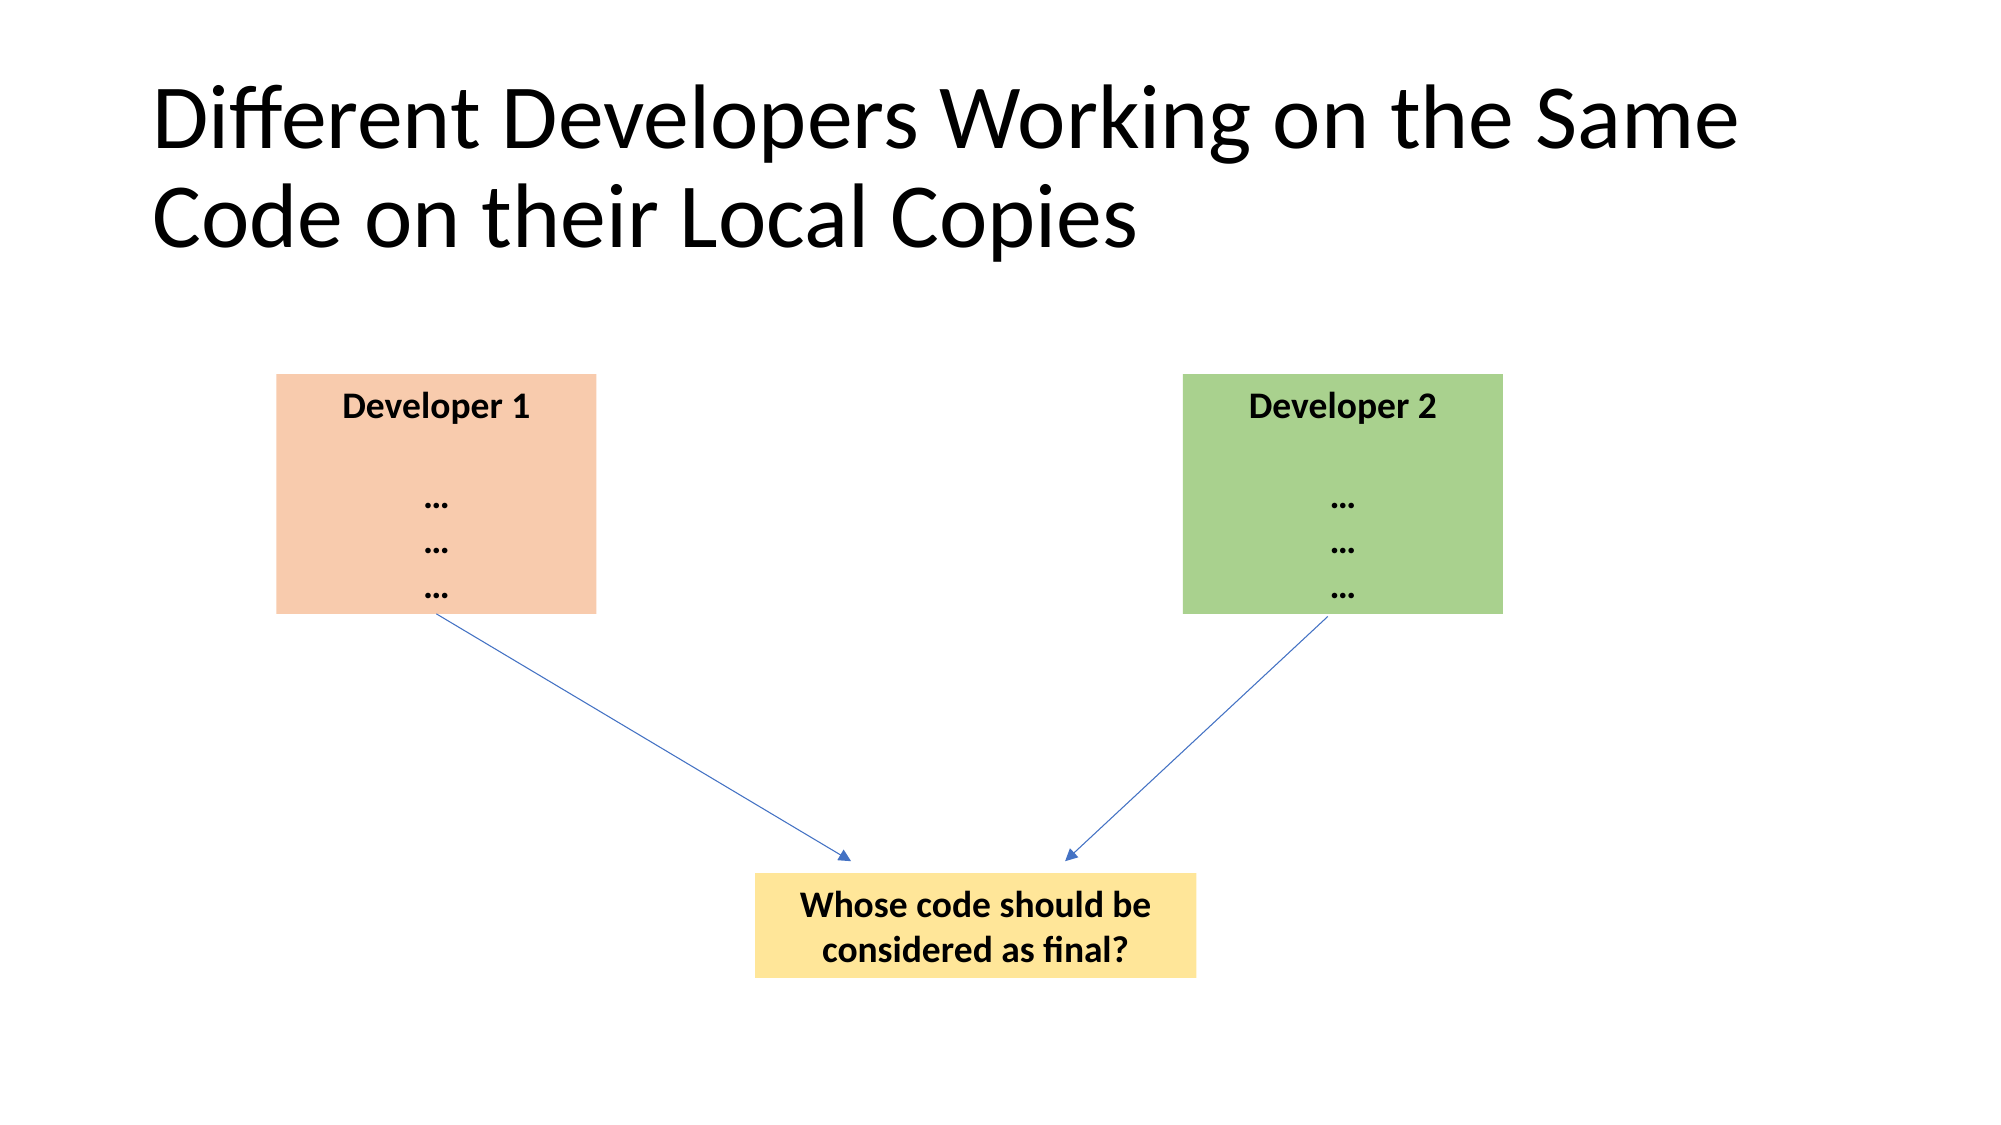

# Different Developers Working on the Same Code on their Local Copies
Developer 1

…
…
…
Developer 2

…
…
…
Whose code should be considered as final?